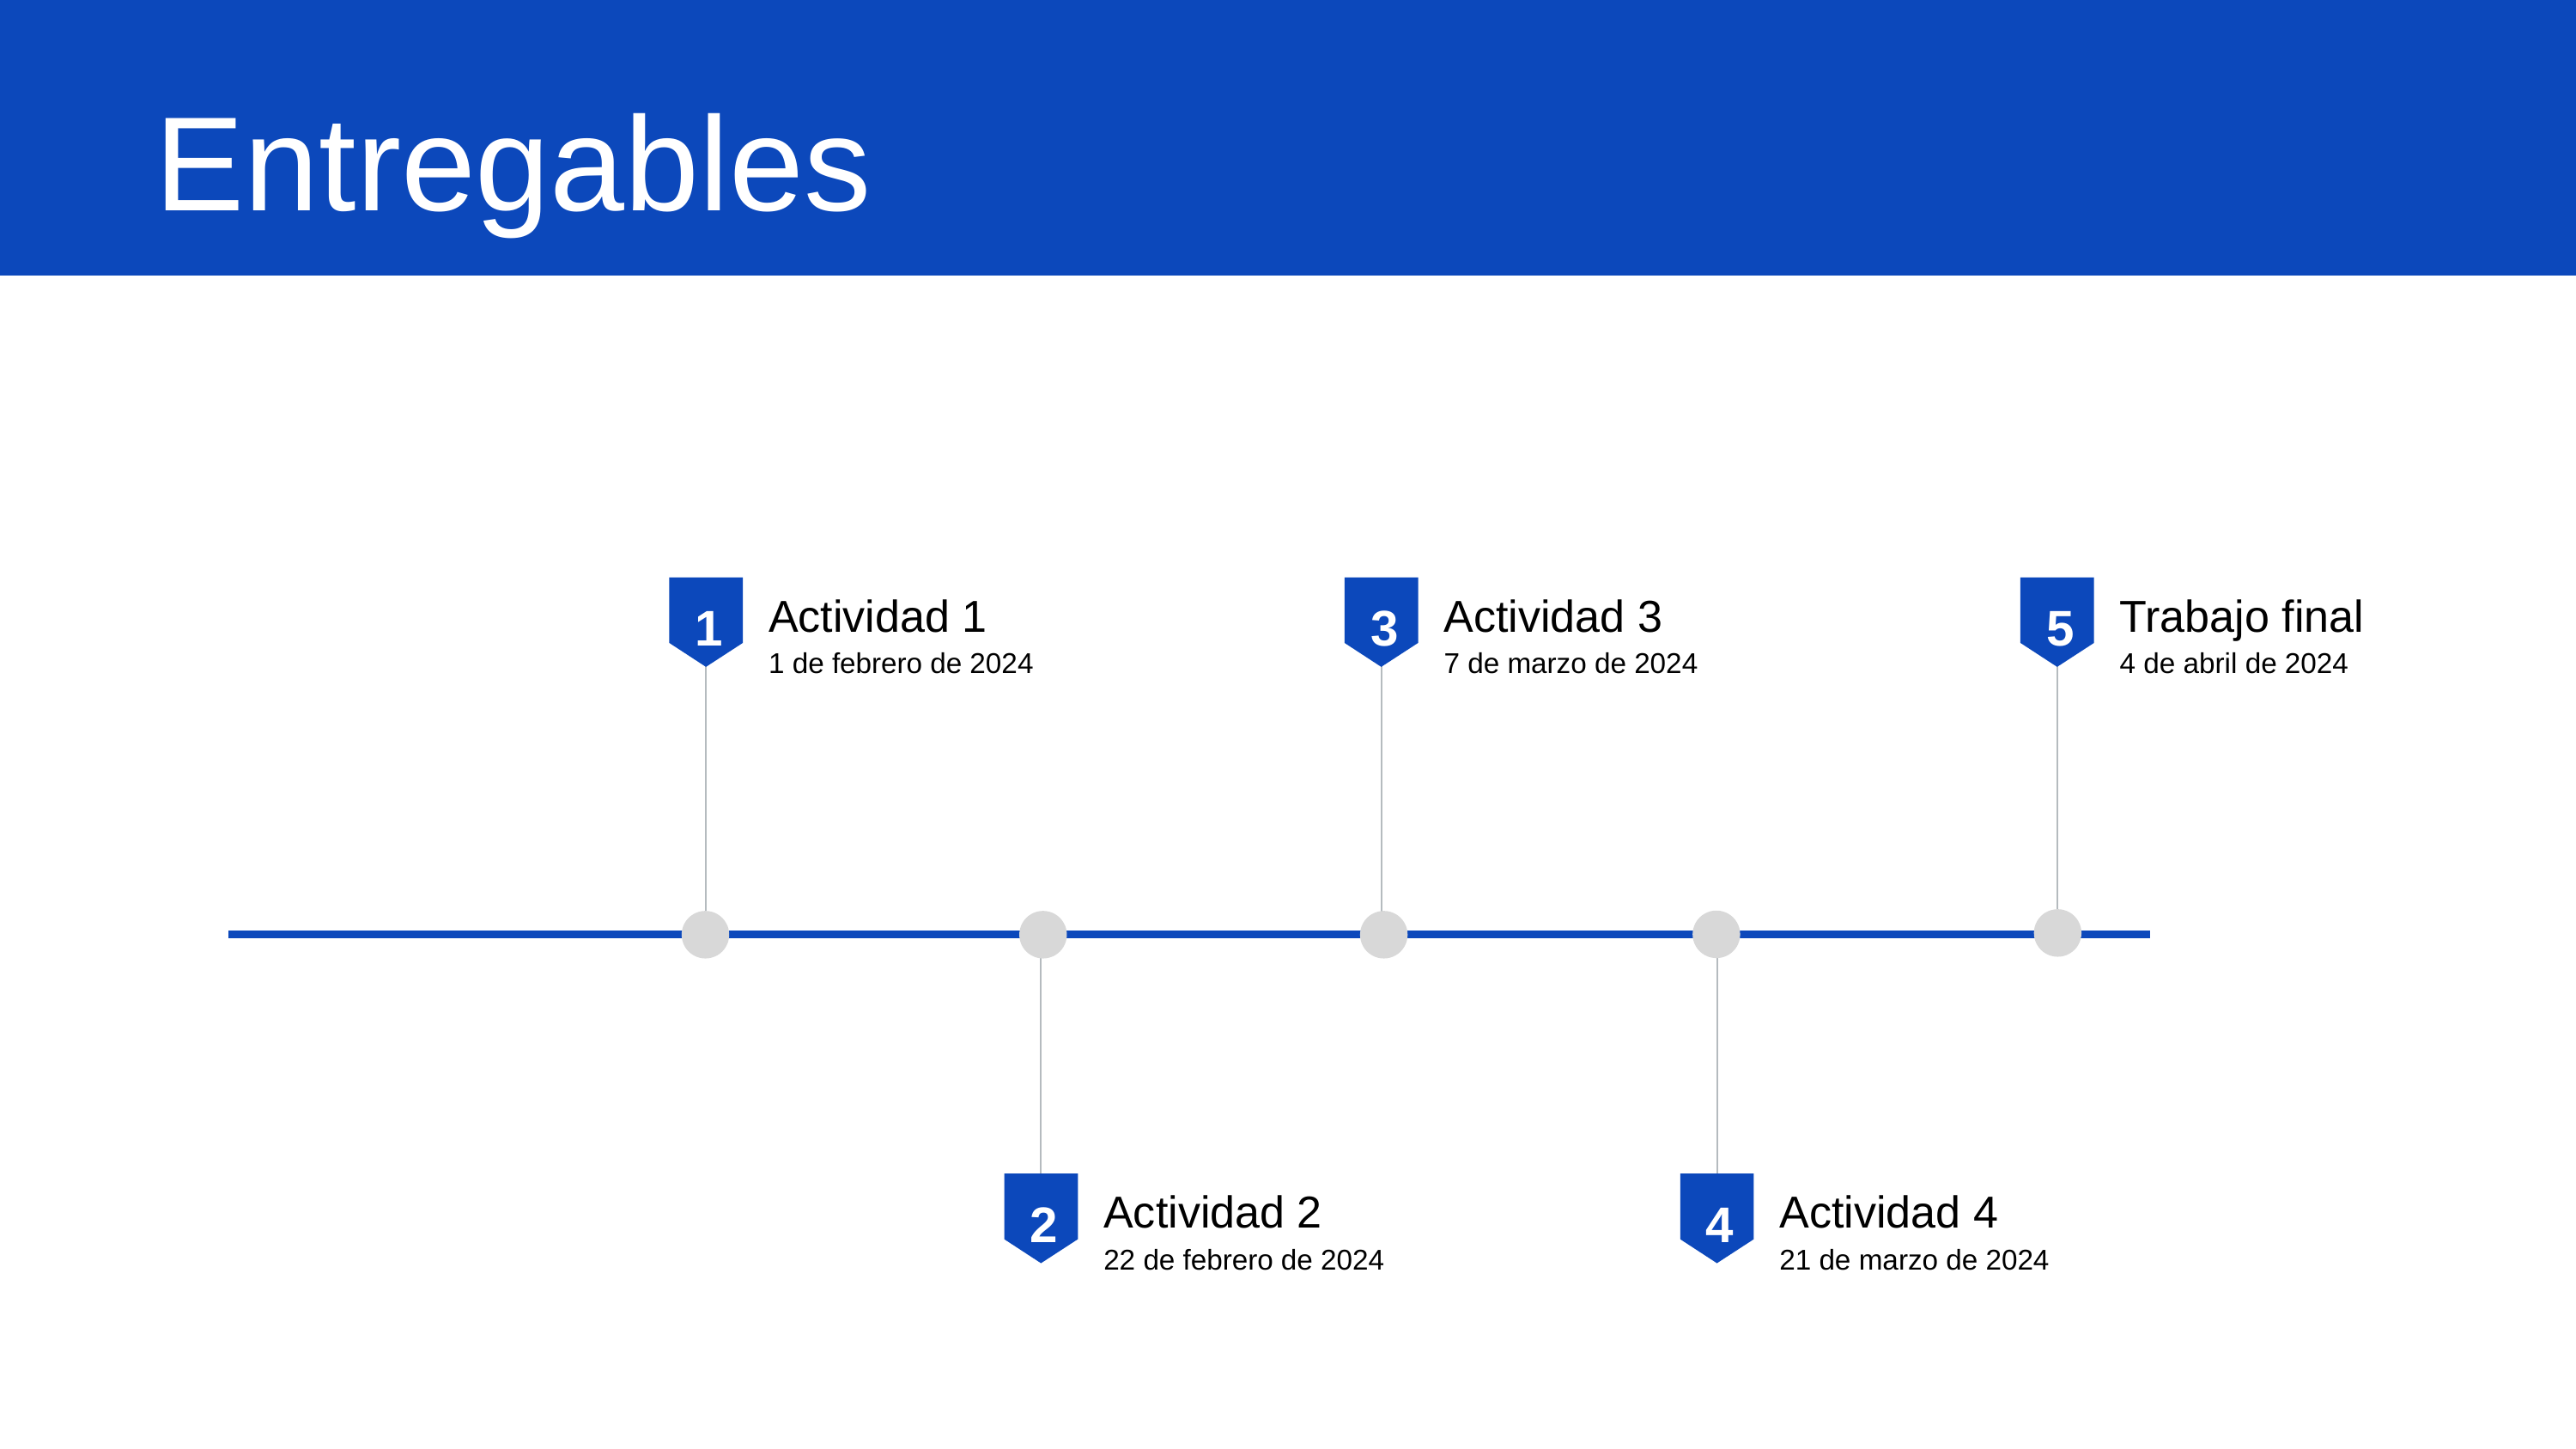

Entregables
Actividad 1
Actividad 3
Trabajo final

1
3
5
1 de febrero de 2024
7 de marzo de 2024
4 de abril de 2024

6
Actividad 2
Actividad 4

2
4
22 de febrero de 2024
21 de marzo de 2024